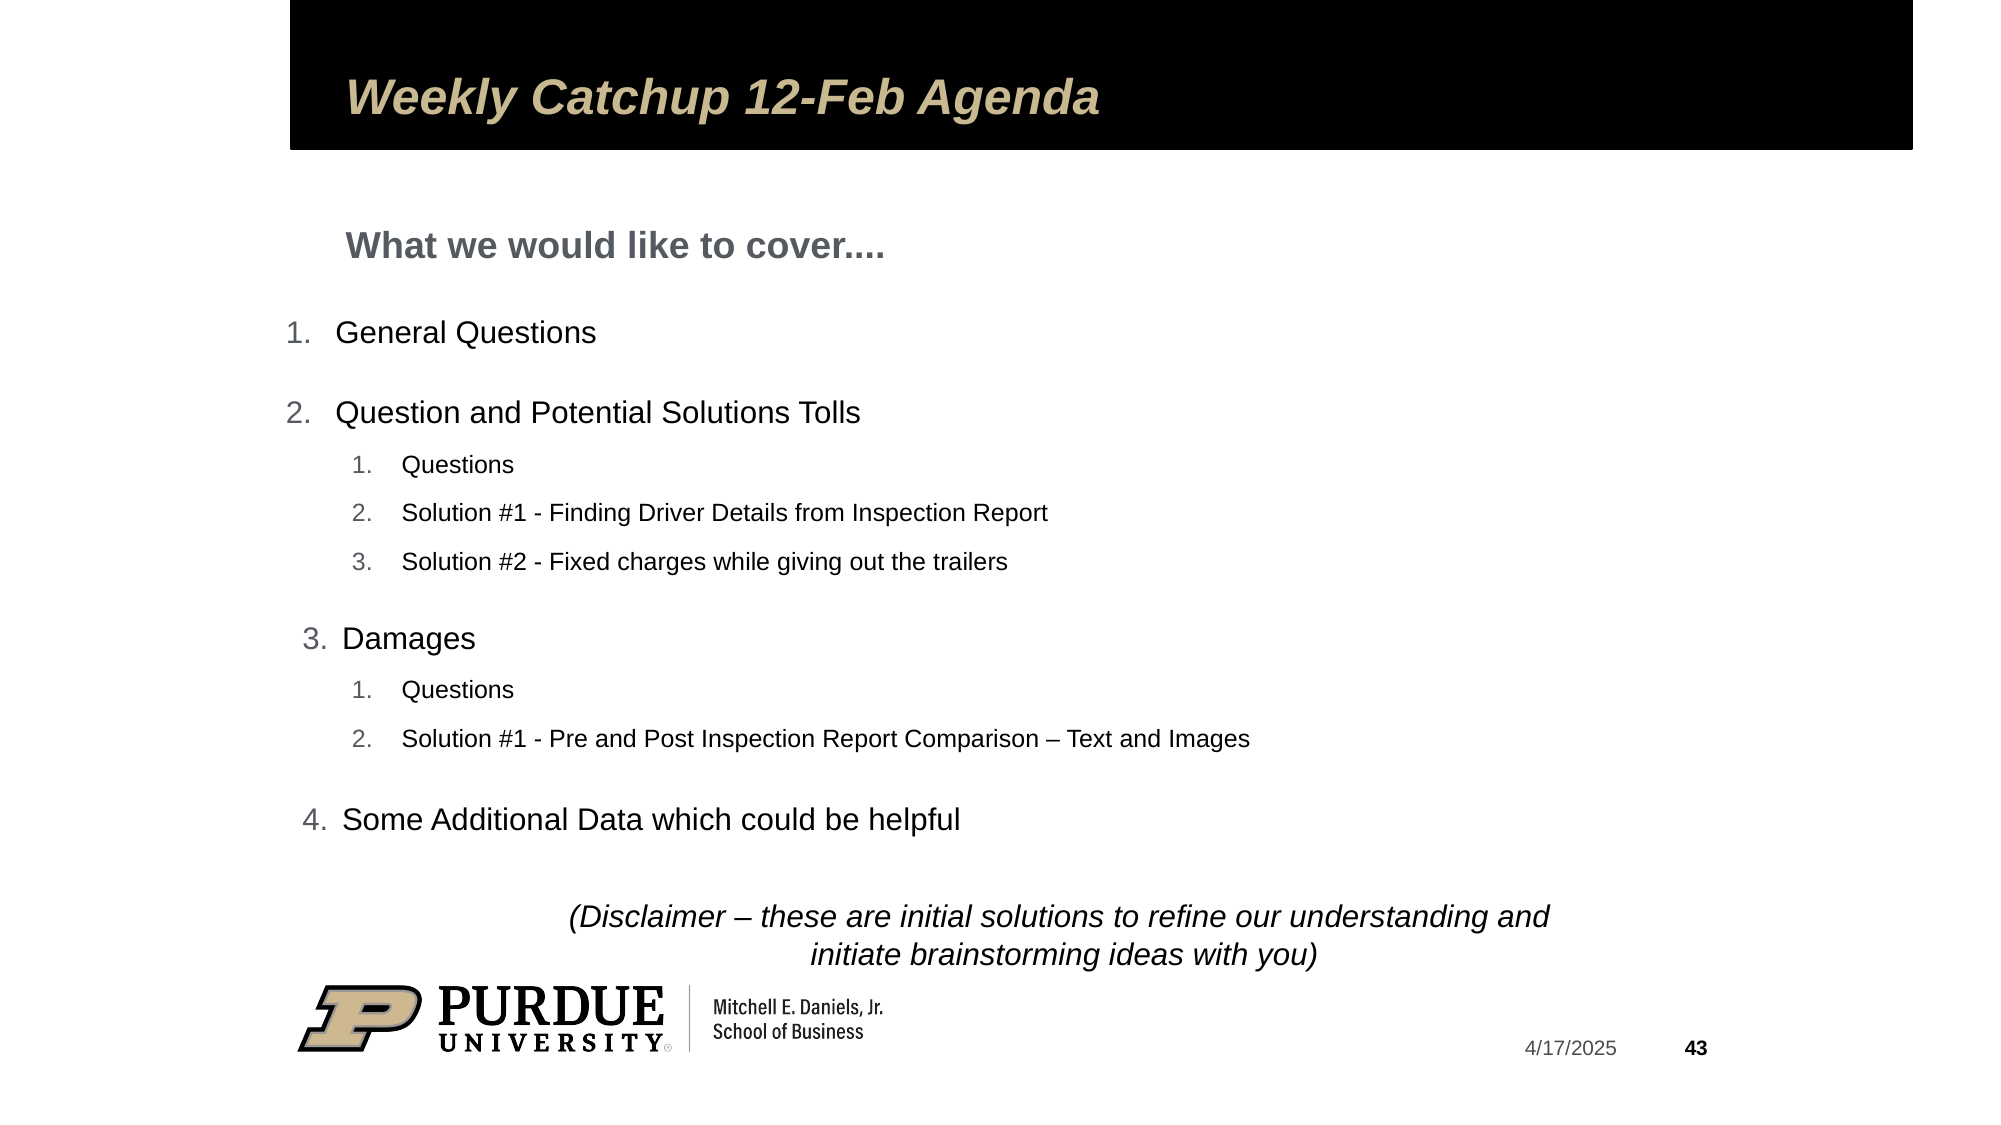

# Weekly Catchup 12-Feb Agenda
What we would like to cover....
General Questions

Question and Potential Solutions Tolls
Questions
Solution #1 - Finding Driver Details from Inspection Report
Solution #2 - Fixed charges while giving out the trailers

Damages
Questions
Solution #1 - Pre and Post Inspection Report Comparison – Text and Images

Some Additional Data which could be helpful

(Disclaimer – these are initial solutions to refine our understanding and
initiate brainstorming ideas with you)
43
4/17/2025